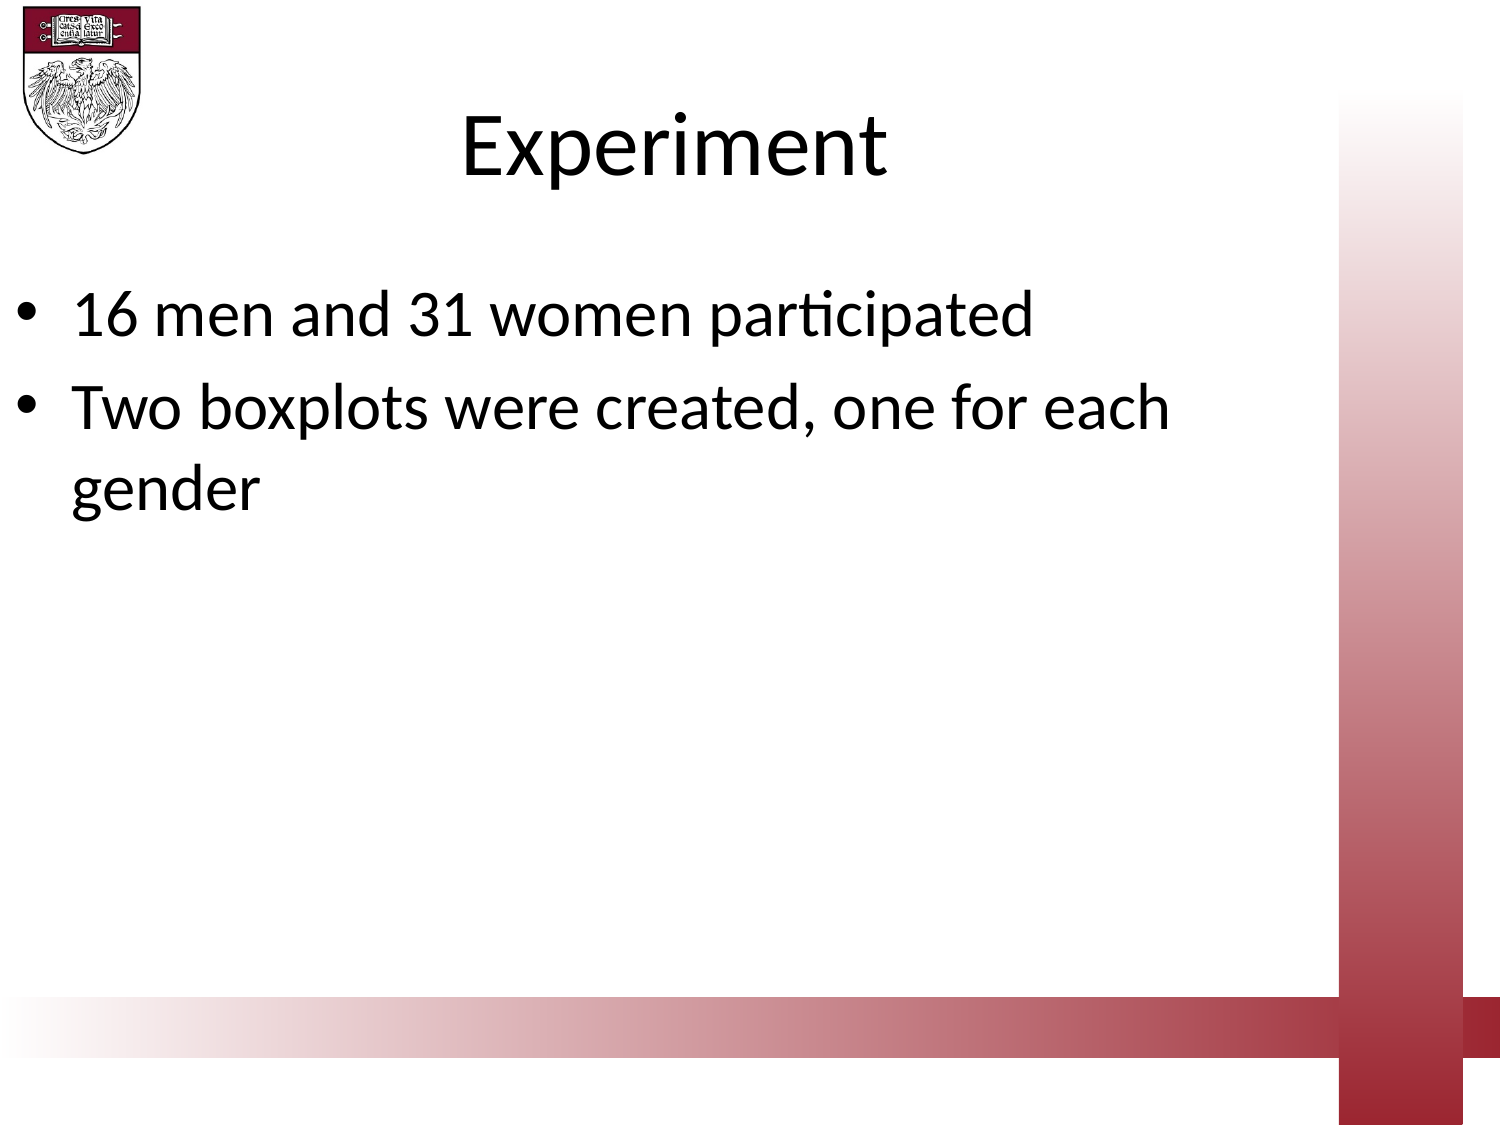

Experiment
16 men and 31 women participated
Two boxplots were created, one for each gender